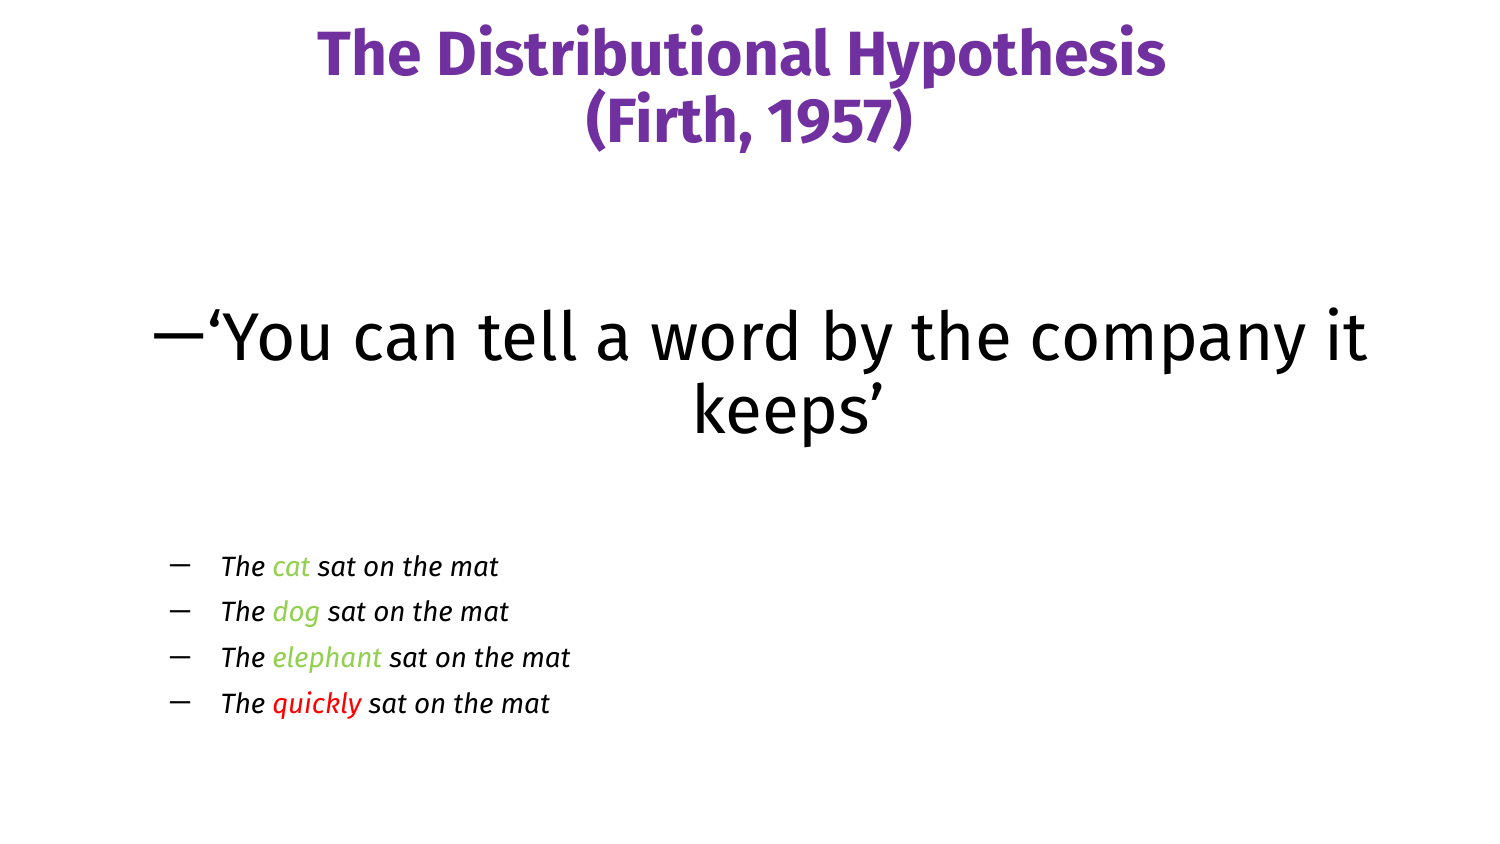

# The Distributional Hypothesis (Firth, 1957)

‘You can tell a word by the company it keeps’

The cat sat on the mat
The dog sat on the mat
The elephant sat on the mat
The quickly sat on the mat